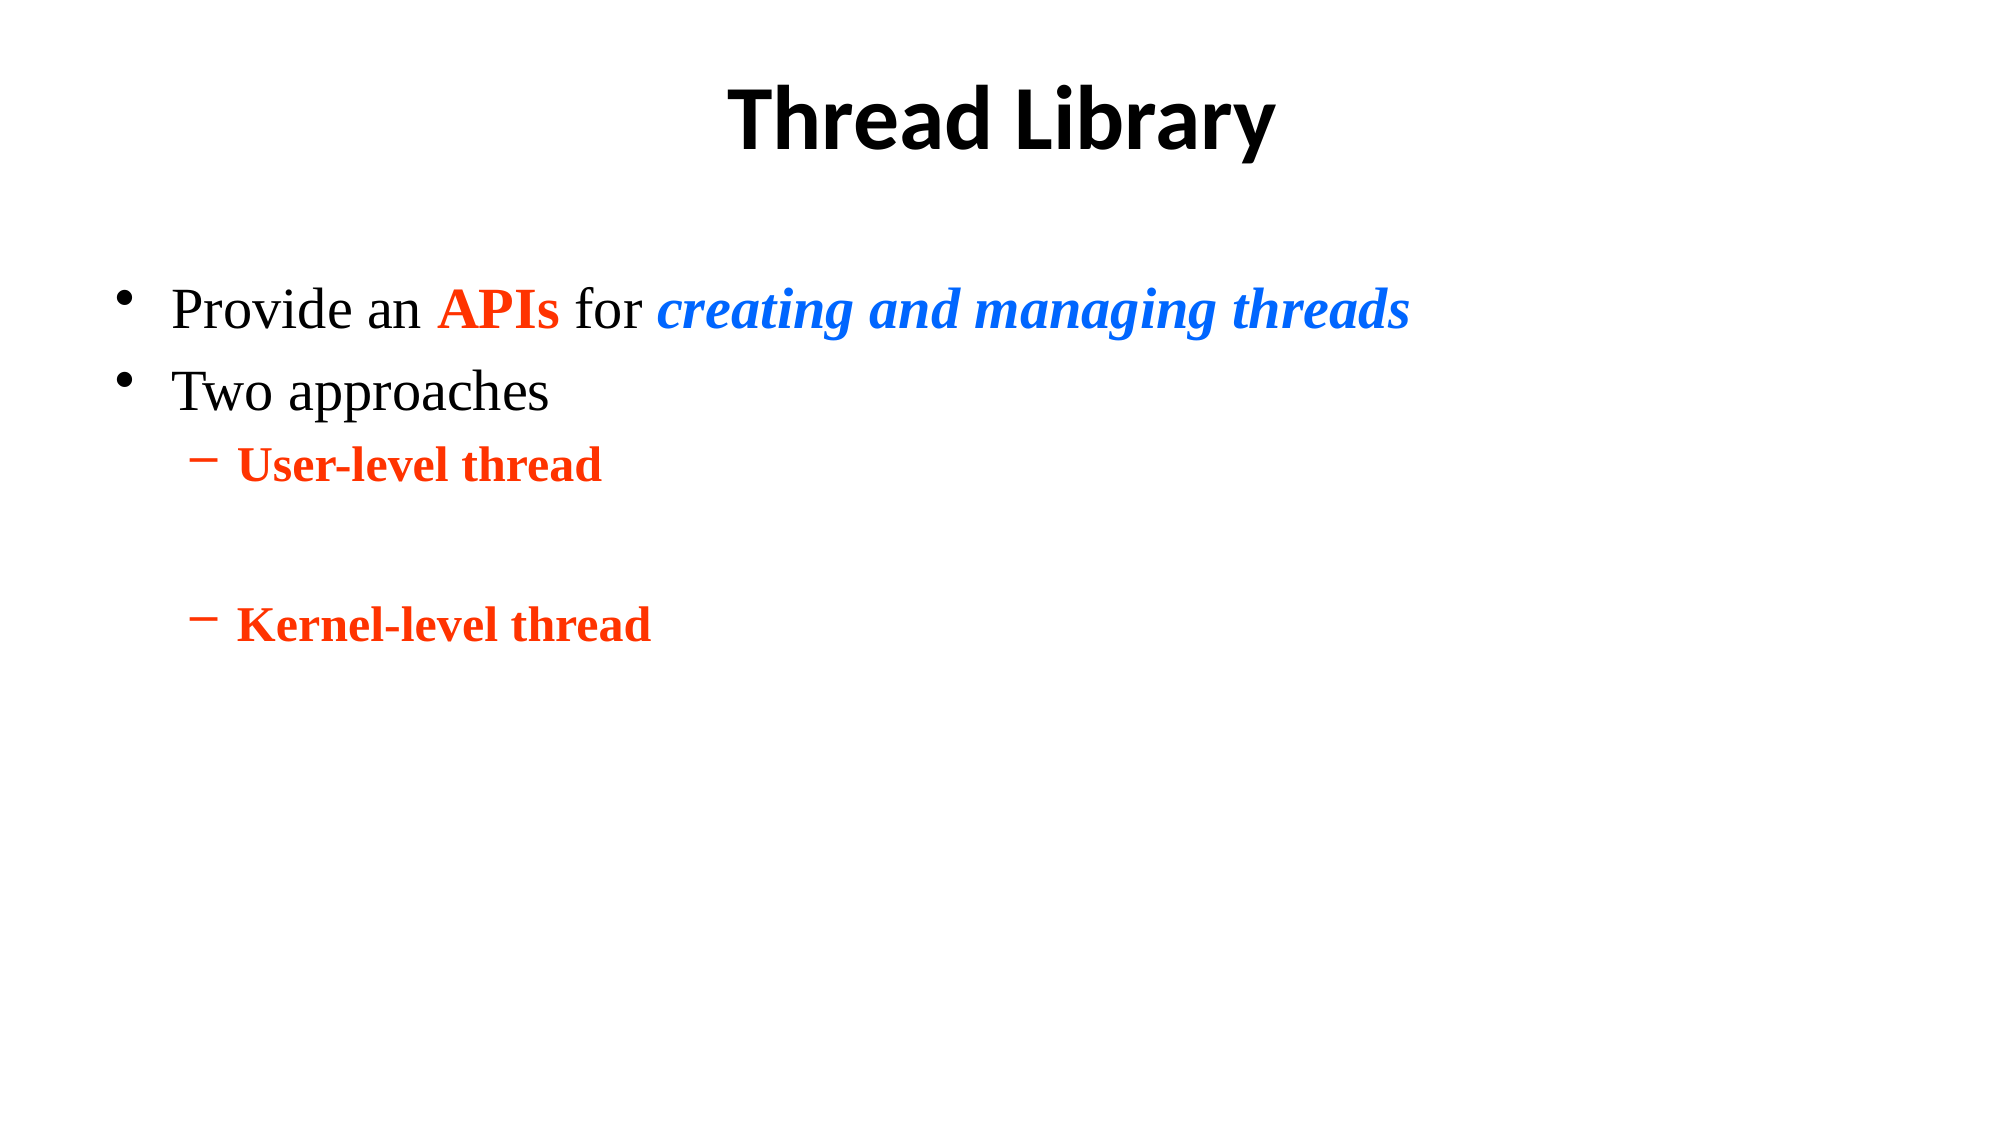

# Thread Library
Provide an APIs for creating and managing threads
Two approaches
User-level thread

Kernel-level thread